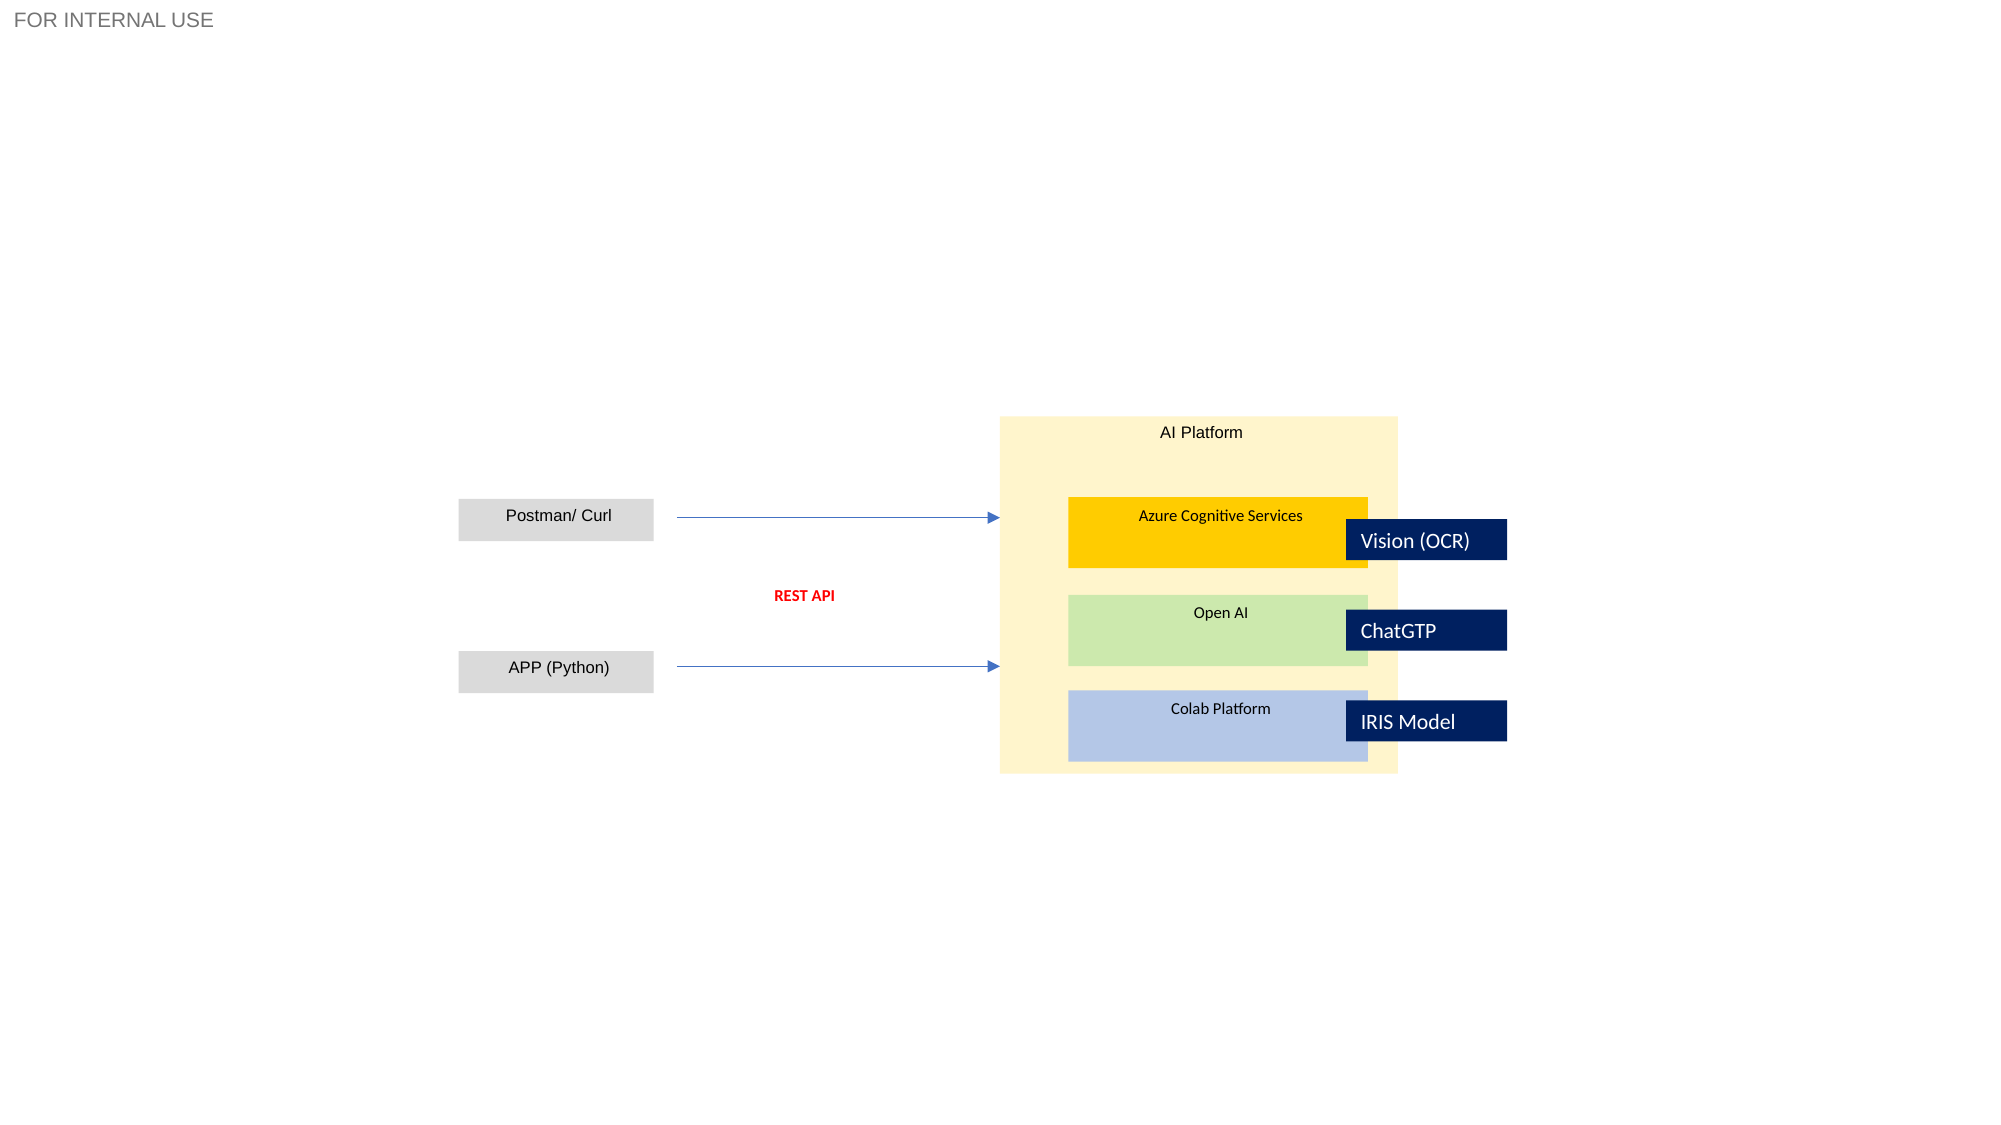

AI Platform
Azure Cognitive Services
Postman/ Curl
Vision (OCR)
REST API
Open AI
ChatGTP
APP (Python)
Colab Platform
IRIS Model